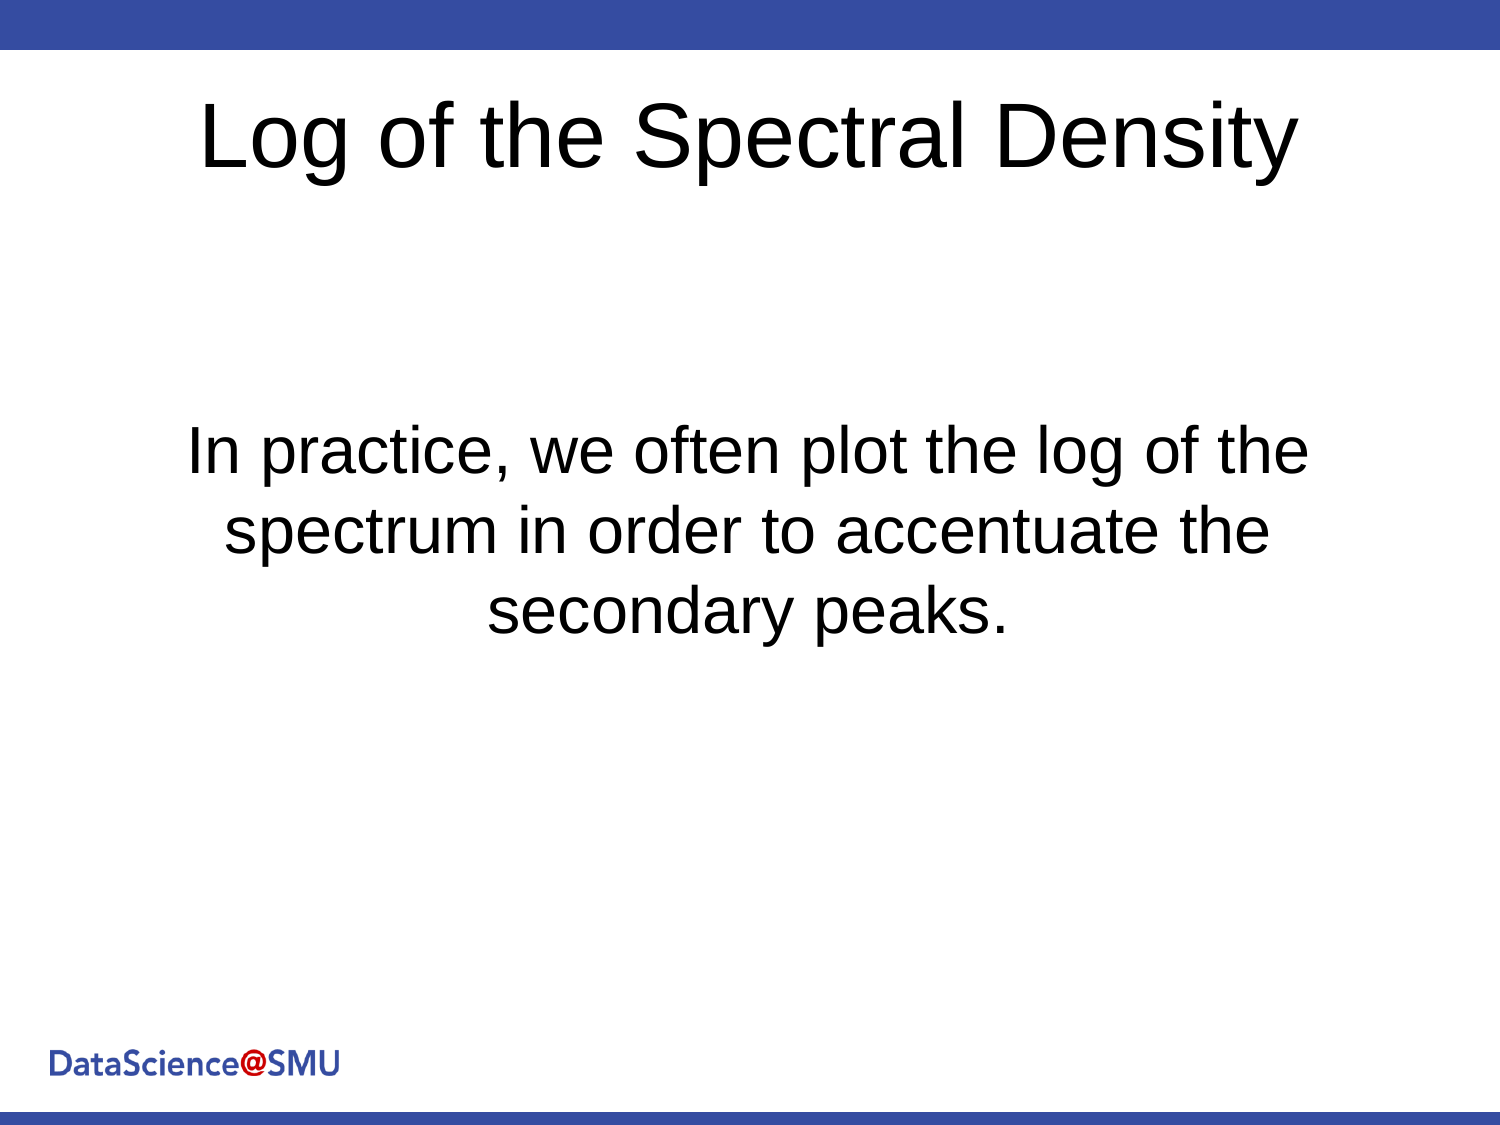

# Log of the Spectral Density
In practice, we often plot the log of the spectrum in order to accentuate the secondary peaks.